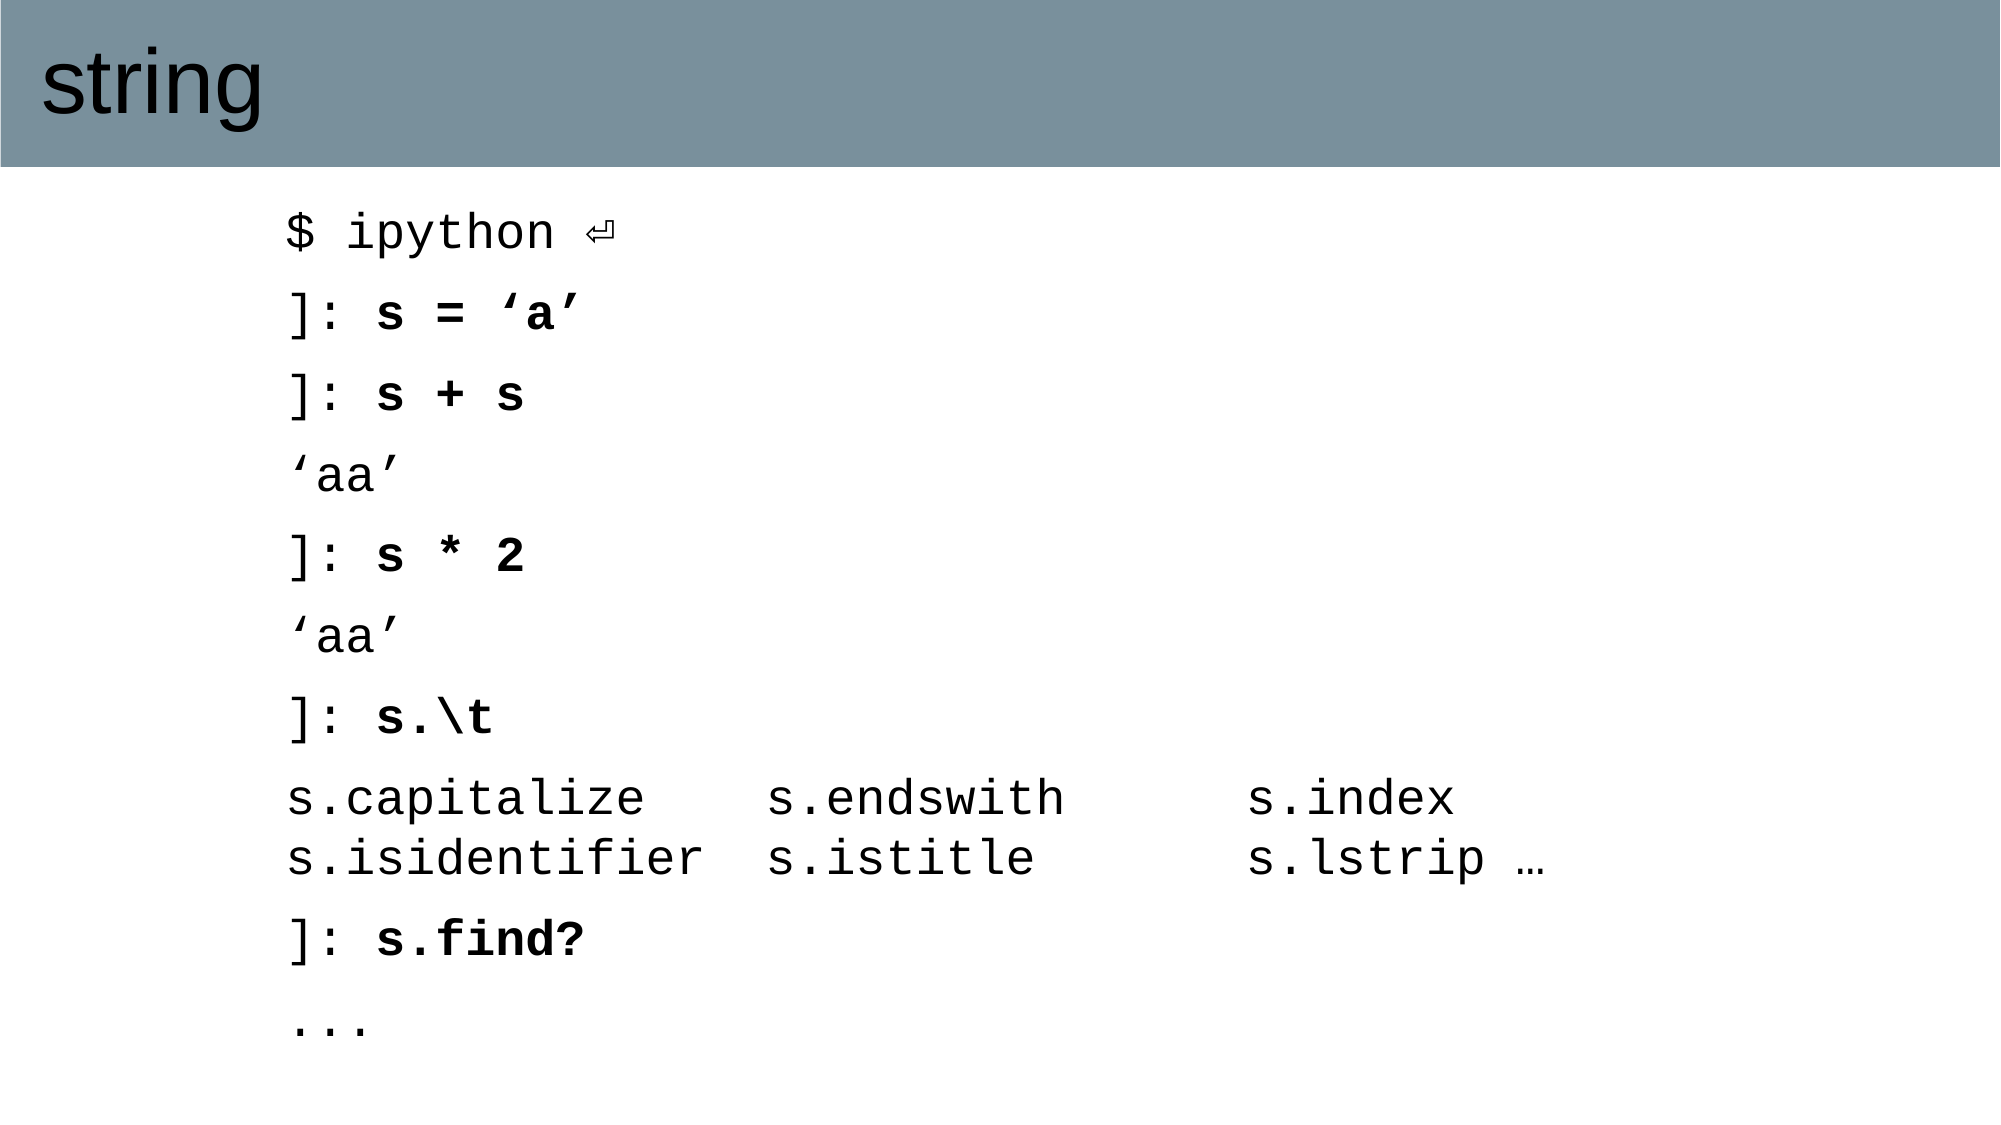

# string
$ ipython ⏎
]: s = ‘a’
]: s + s
‘aa’
]: s * 2
‘aa’
]: s.\t
s.capitalize    s.endswith      s.index         s.isidentifier  s.istitle       s.lstrip …
]: s.find?
...